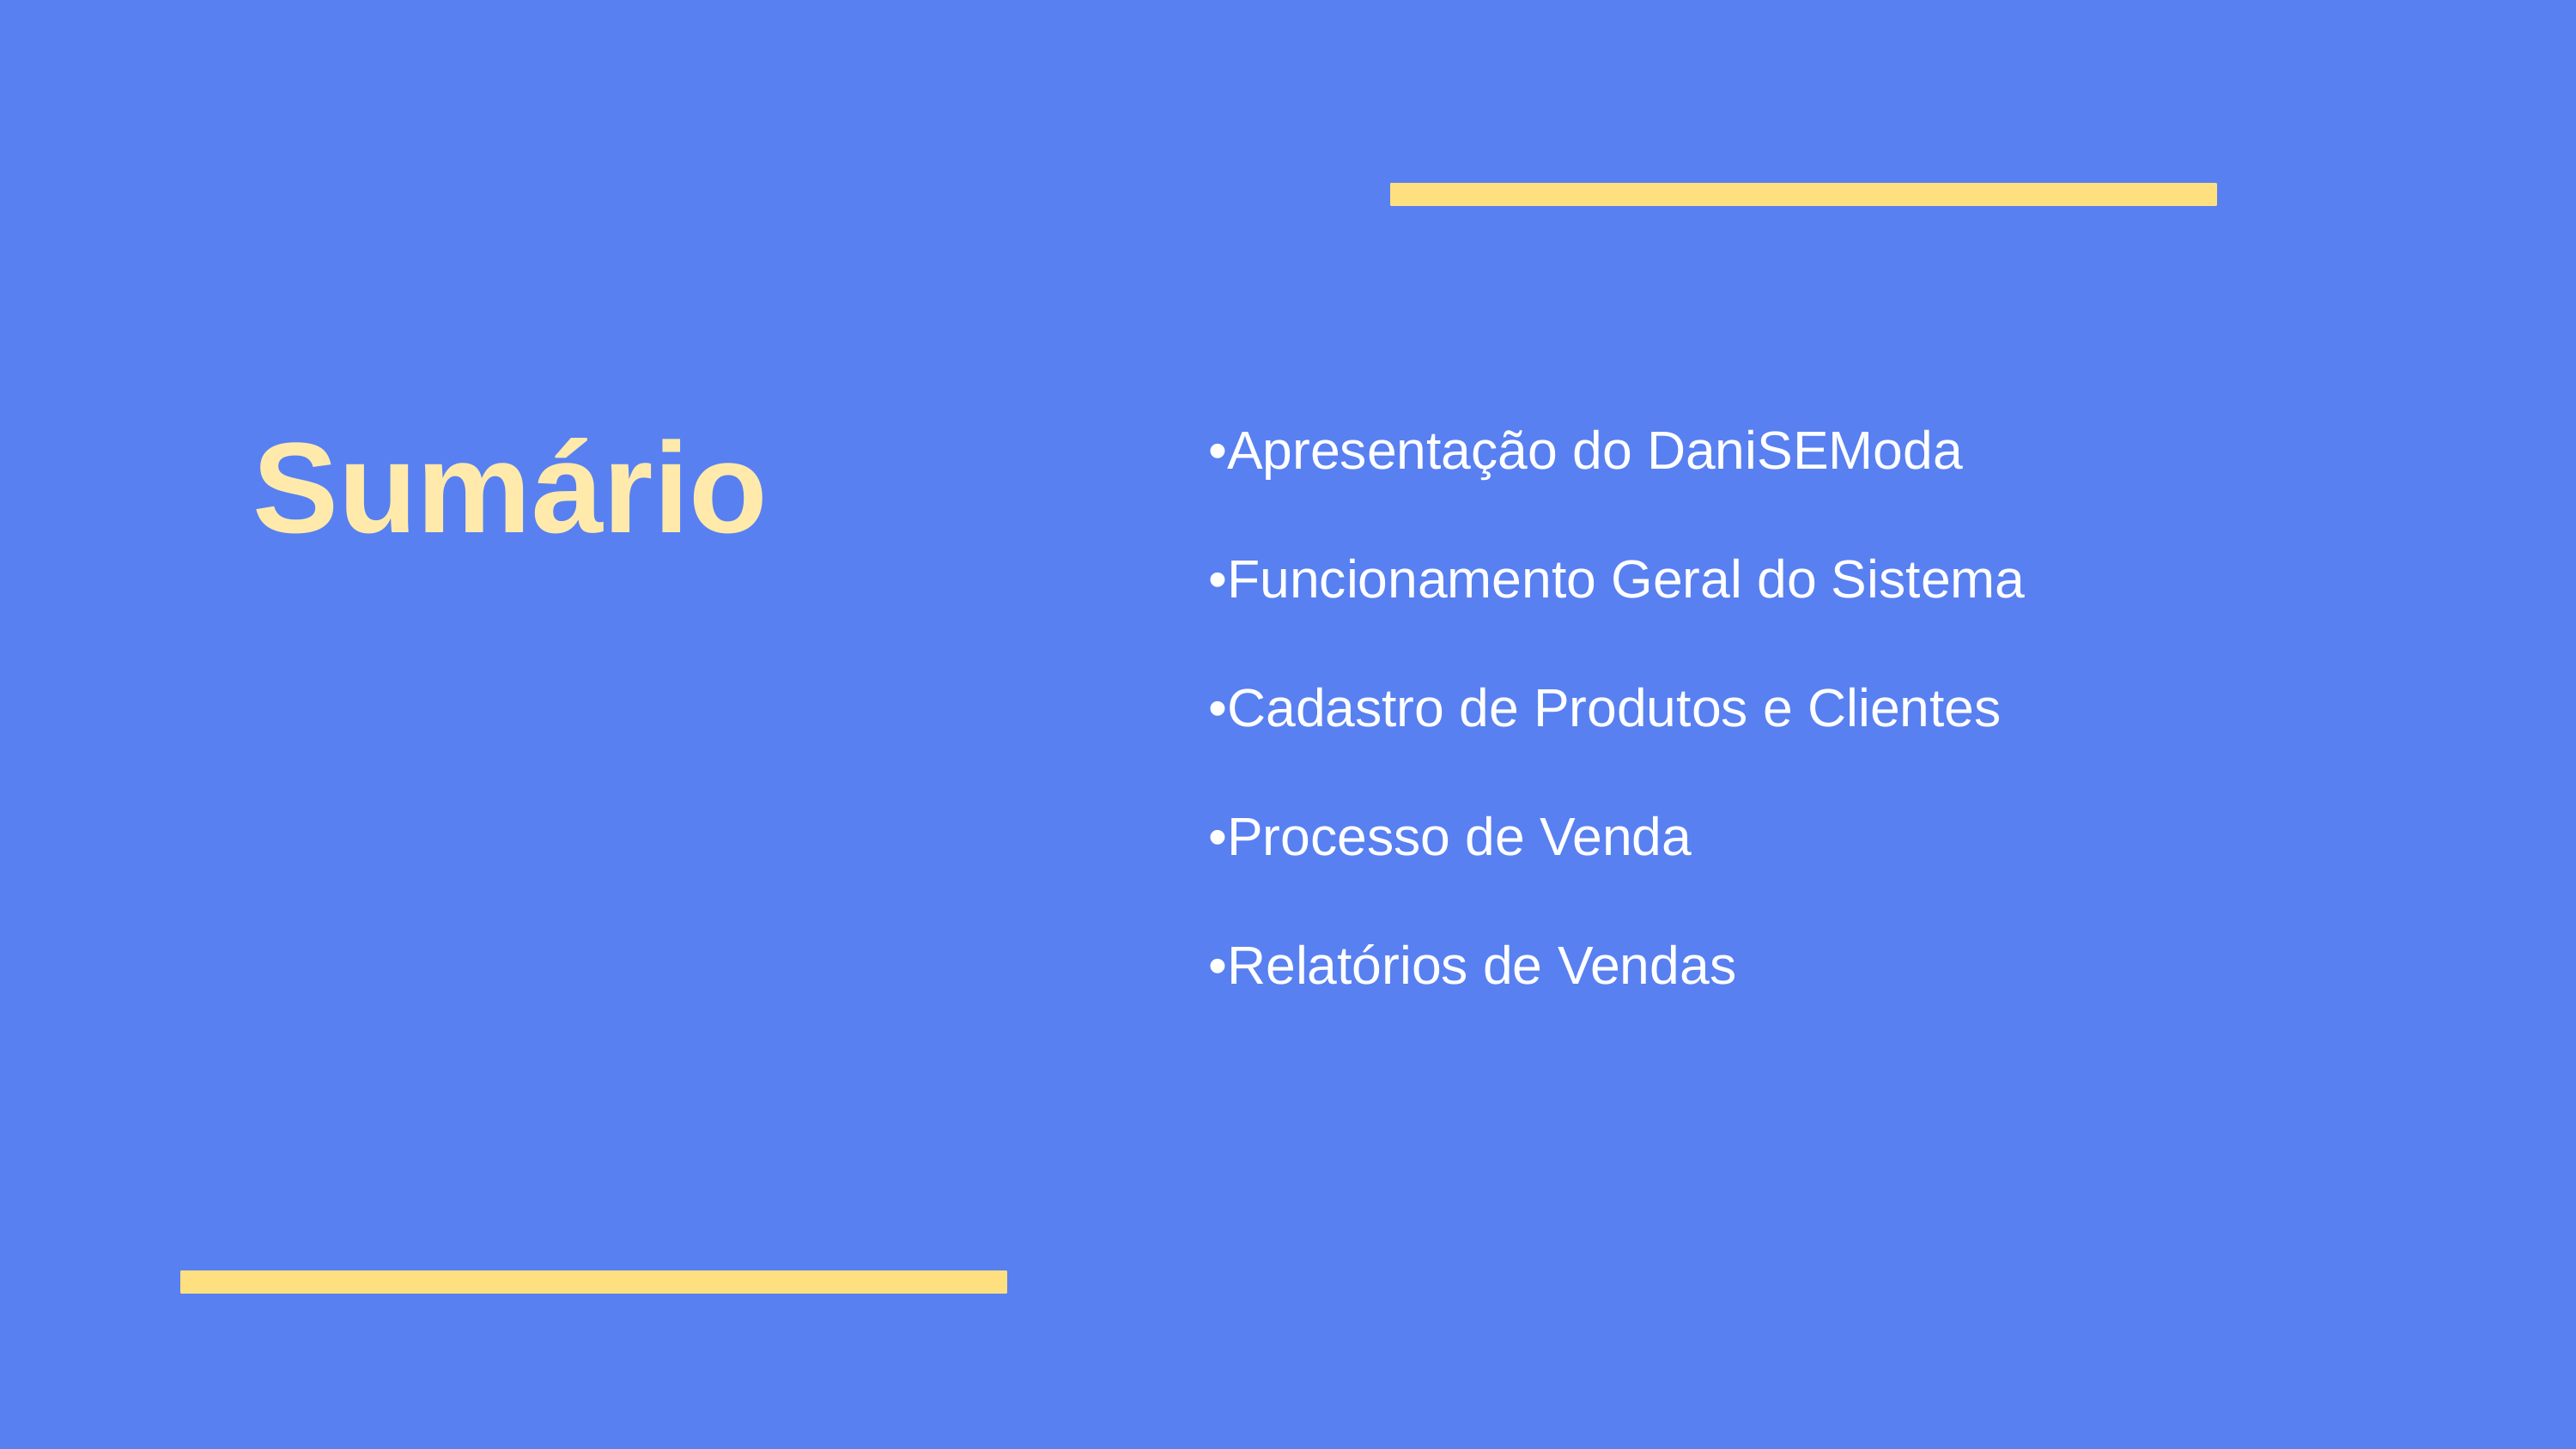

Sumário
•Apresentação do DaniSEModa
•Funcionamento Geral do Sistema
•Cadastro de Produtos e Clientes
•Processo de Venda
•Relatórios de Vendas